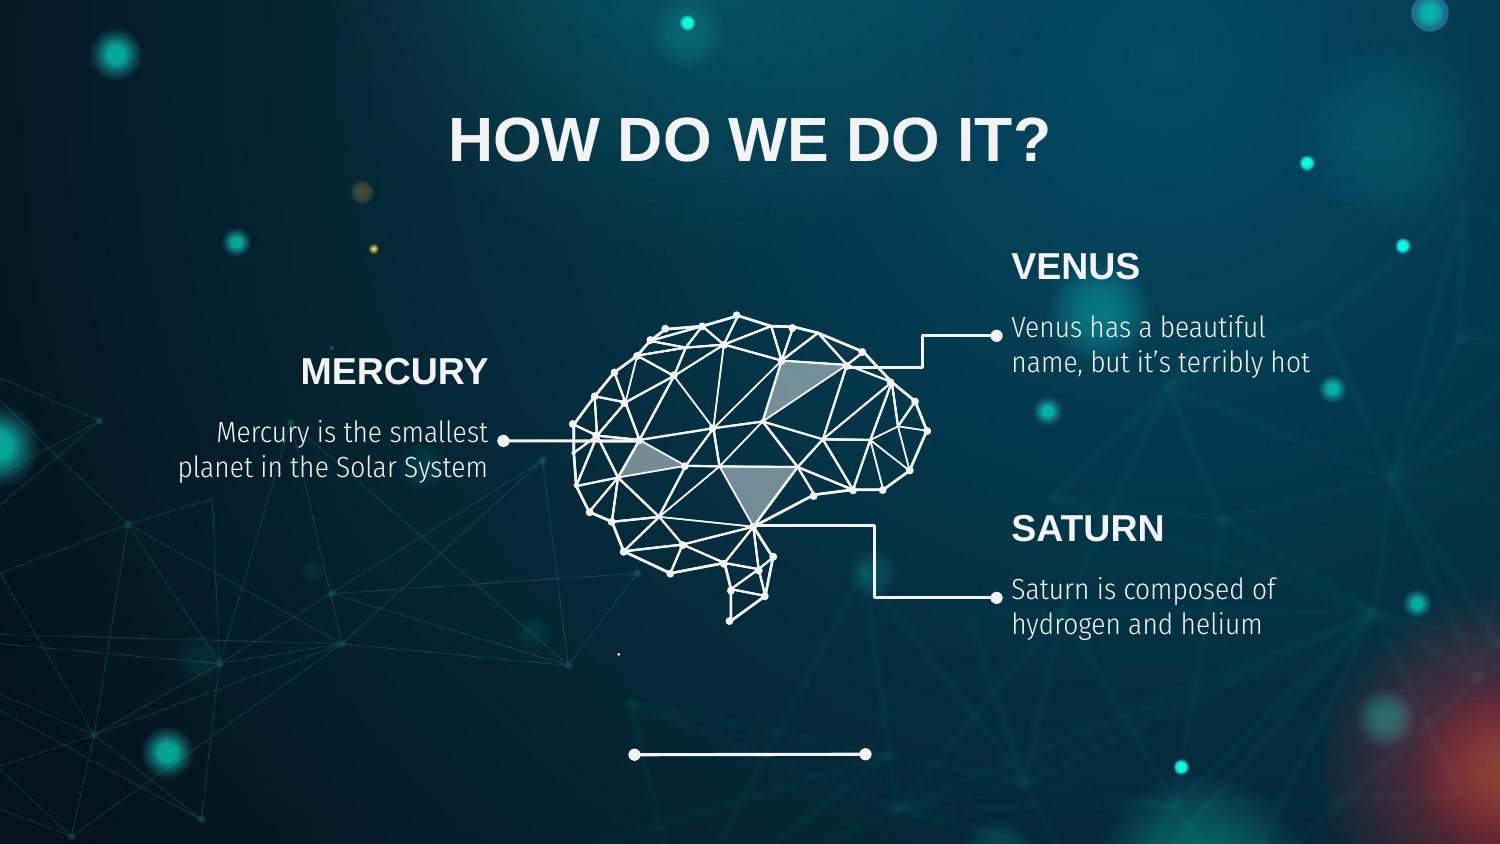

# HOW DO WE DO IT?
VENUS
Venus has a beautiful name, but it’s terribly hot
MERCURY

Mercury is the smallest planet in the Solar System
SATURN
Saturn is composed of hydrogen and helium